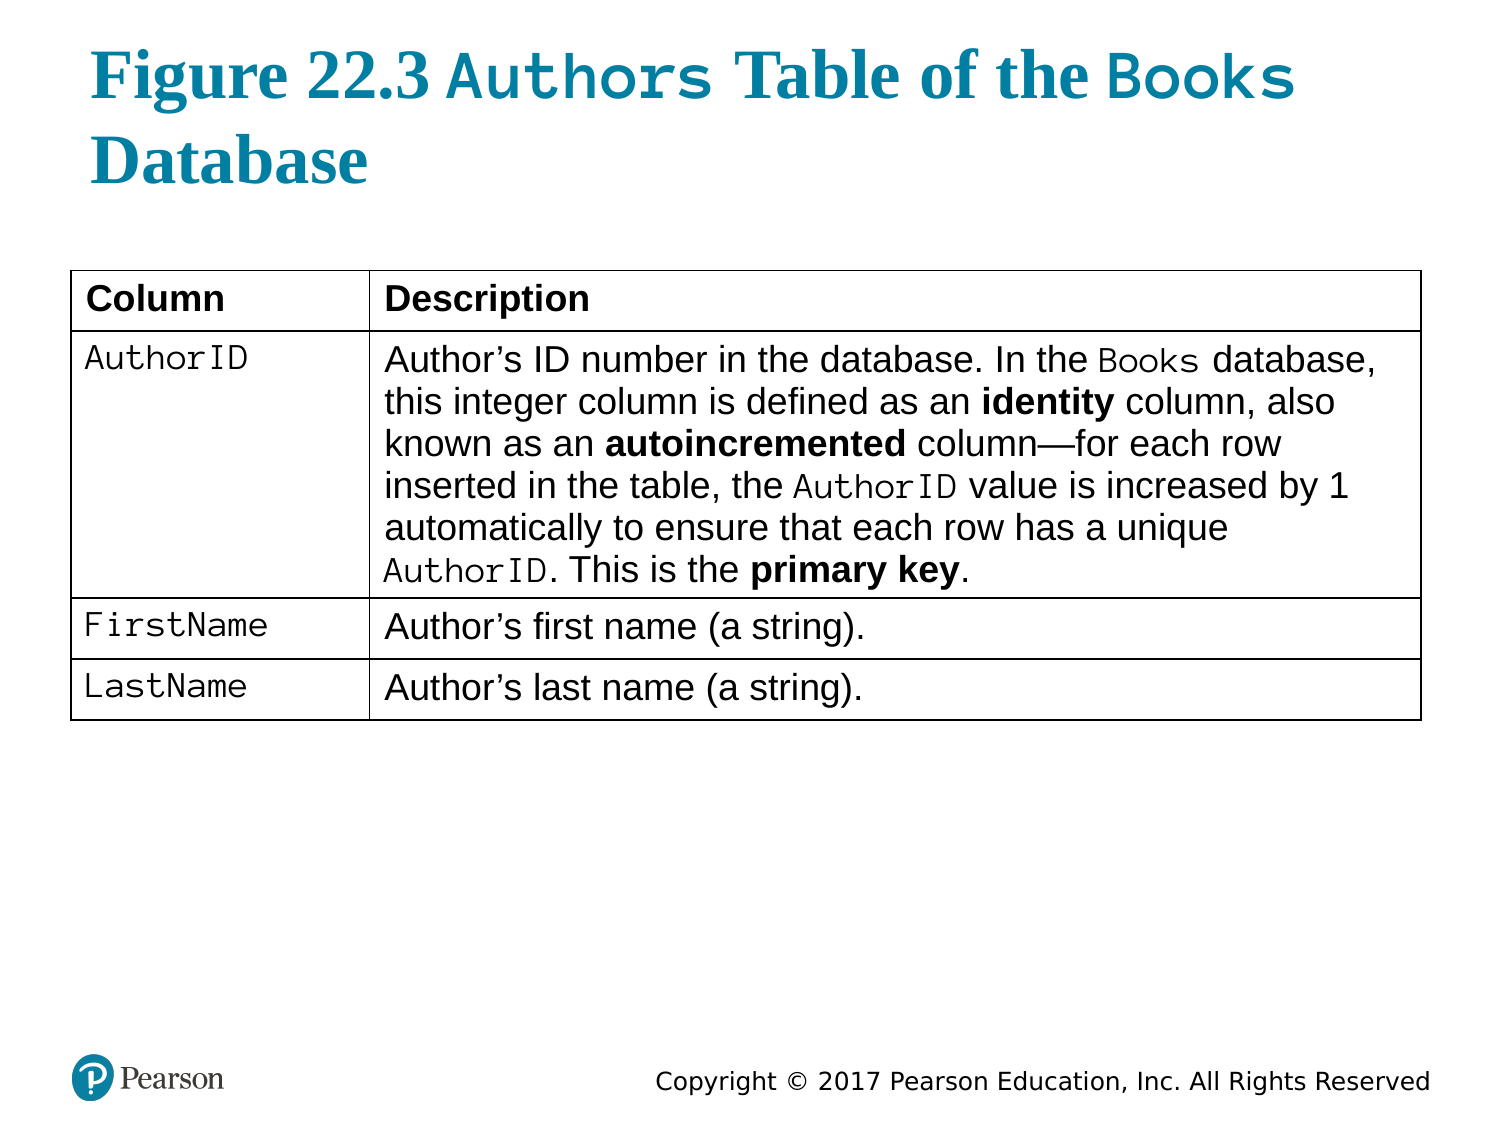

# Figure 22.3 Authors Table of the Books Database
| Column | Description |
| --- | --- |
| AuthorID | Author’s ID number in the database. In the Books database, this integer column is defined as an identity column, also known as an autoincremented column—for each row inserted in the table, the AuthorID value is increased by 1 automatically to ensure that each row has a unique AuthorID. This is the primary key. |
| FirstName | Author’s first name (a string). |
| LastName | Author’s last name (a string). |